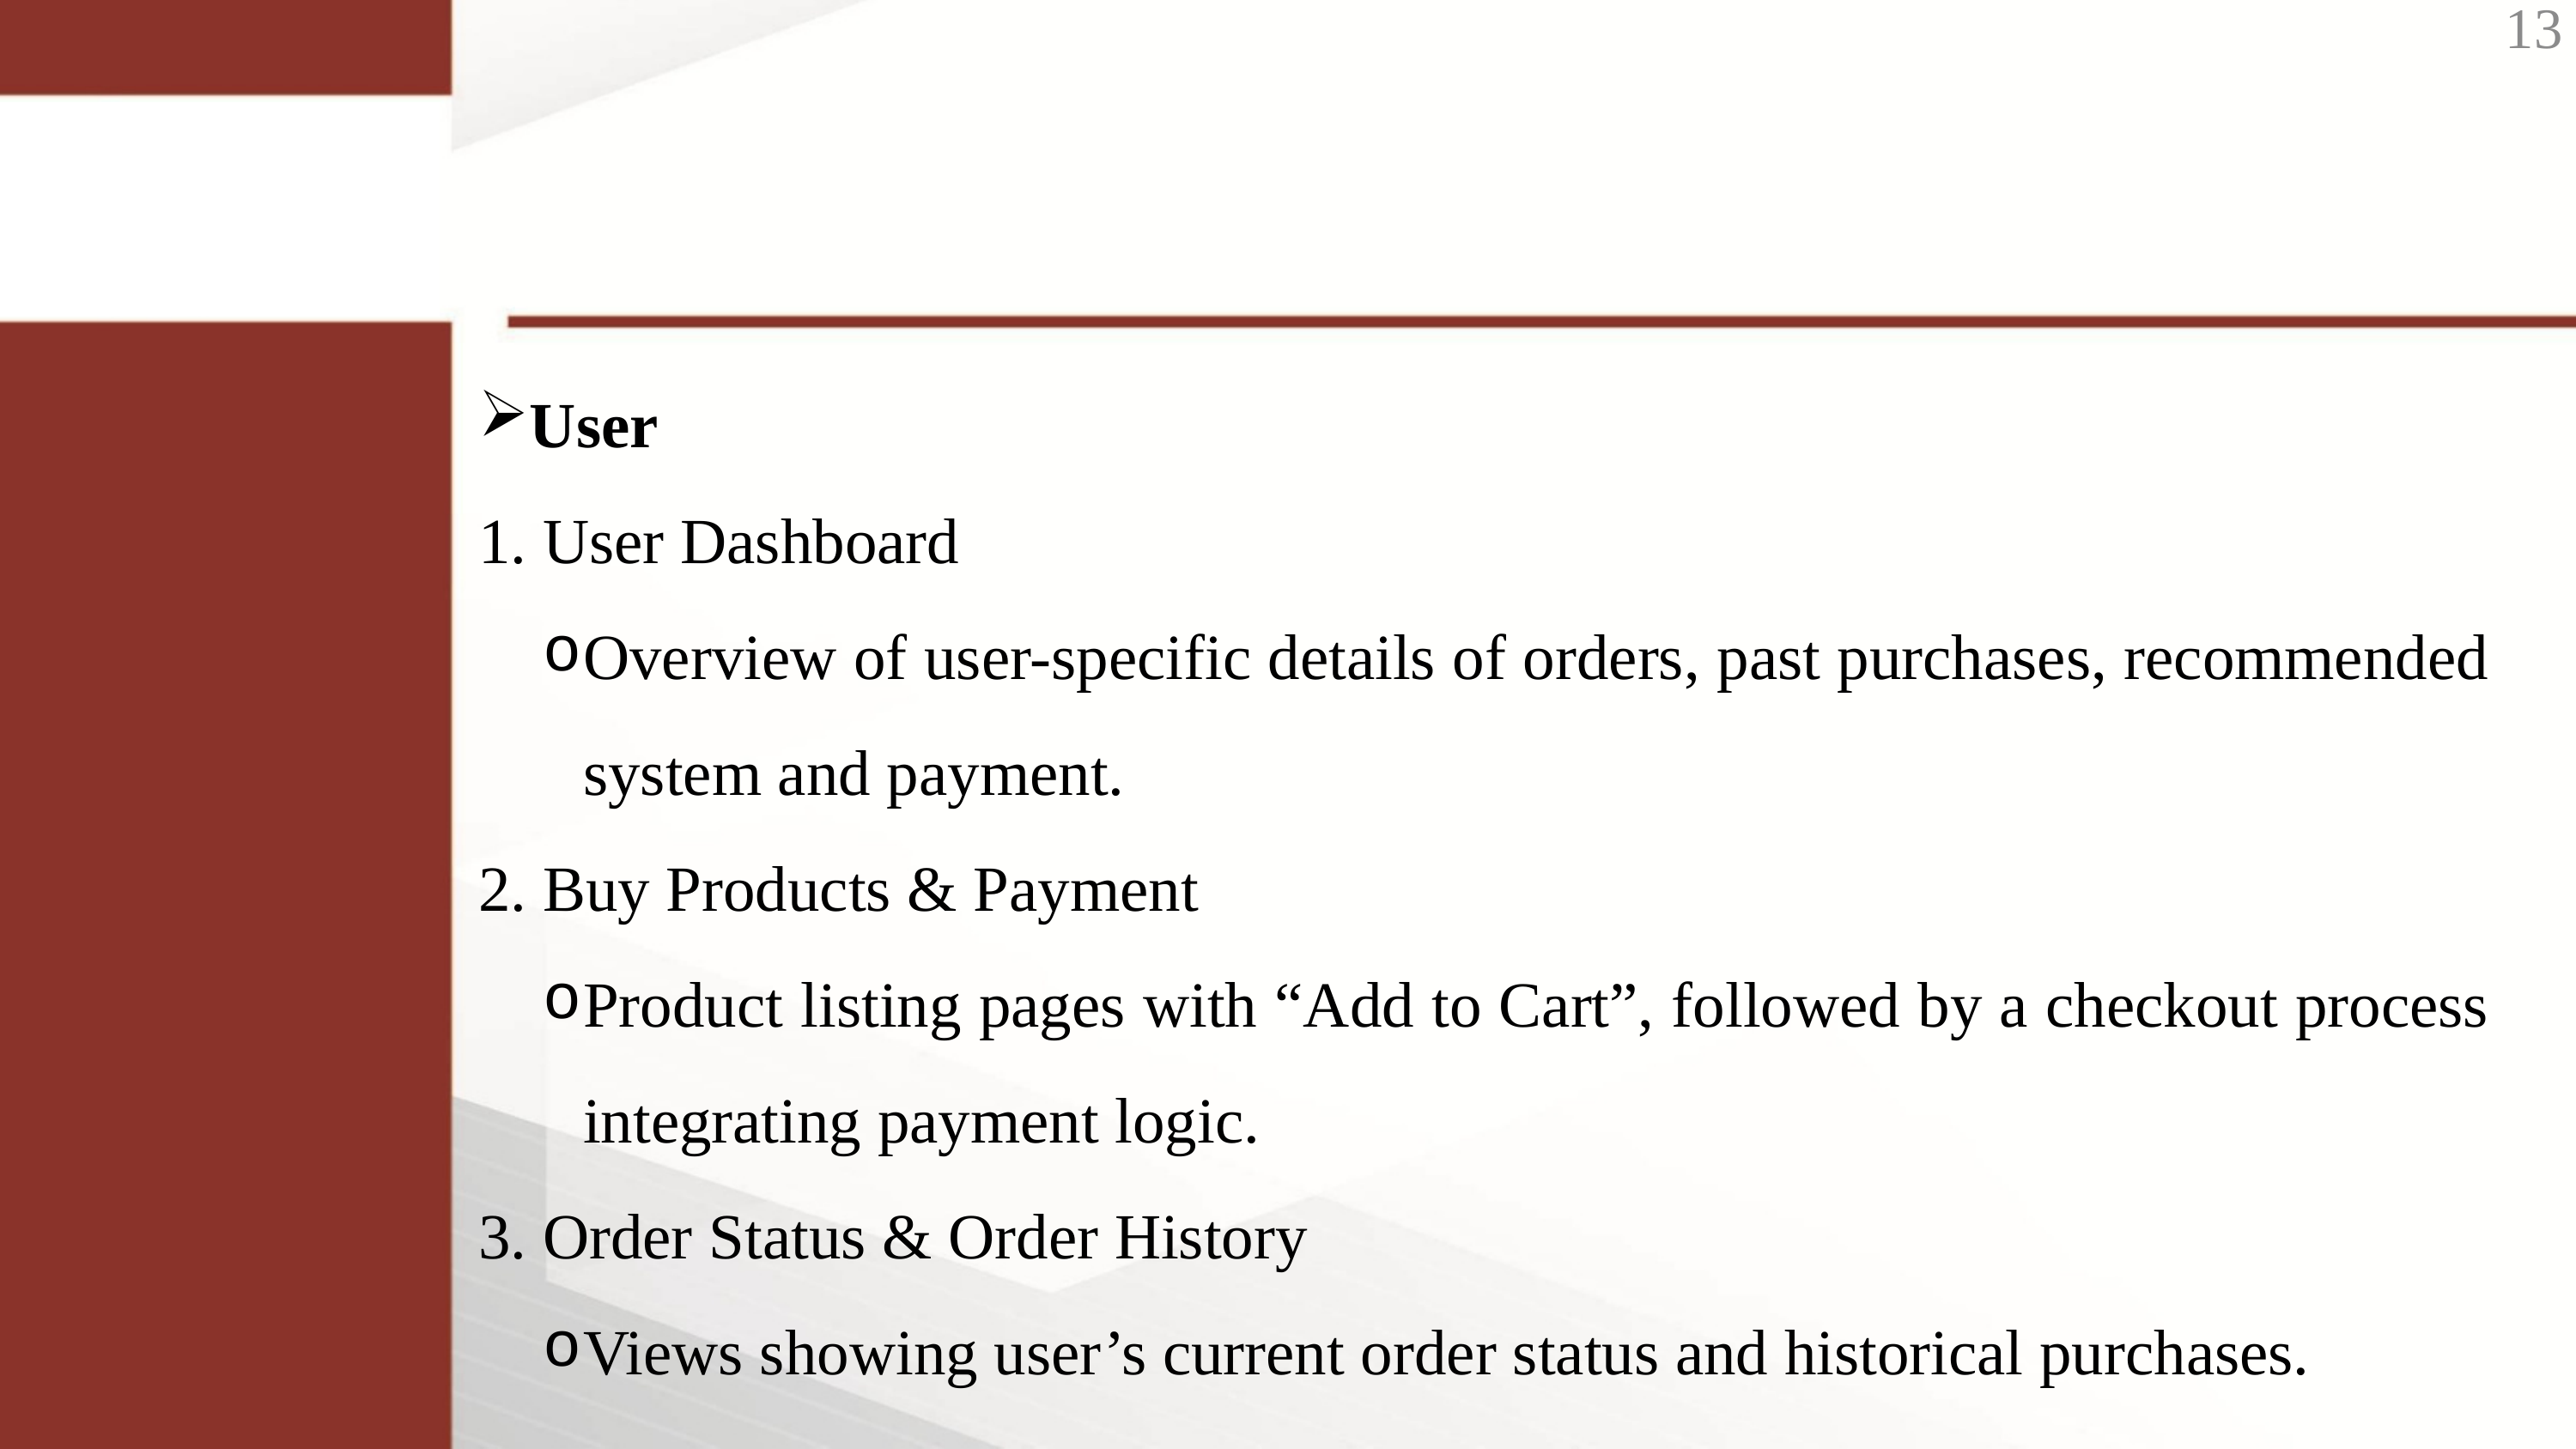

13

User
1. User Dashboard
Overview of user-specific details of orders, past purchases, recommended system and payment.
2. Buy Products & Payment
Product listing pages with “Add to Cart”, followed by a checkout process integrating payment logic.
3. Order Status & Order History
Views showing user’s current order status and historical purchases.